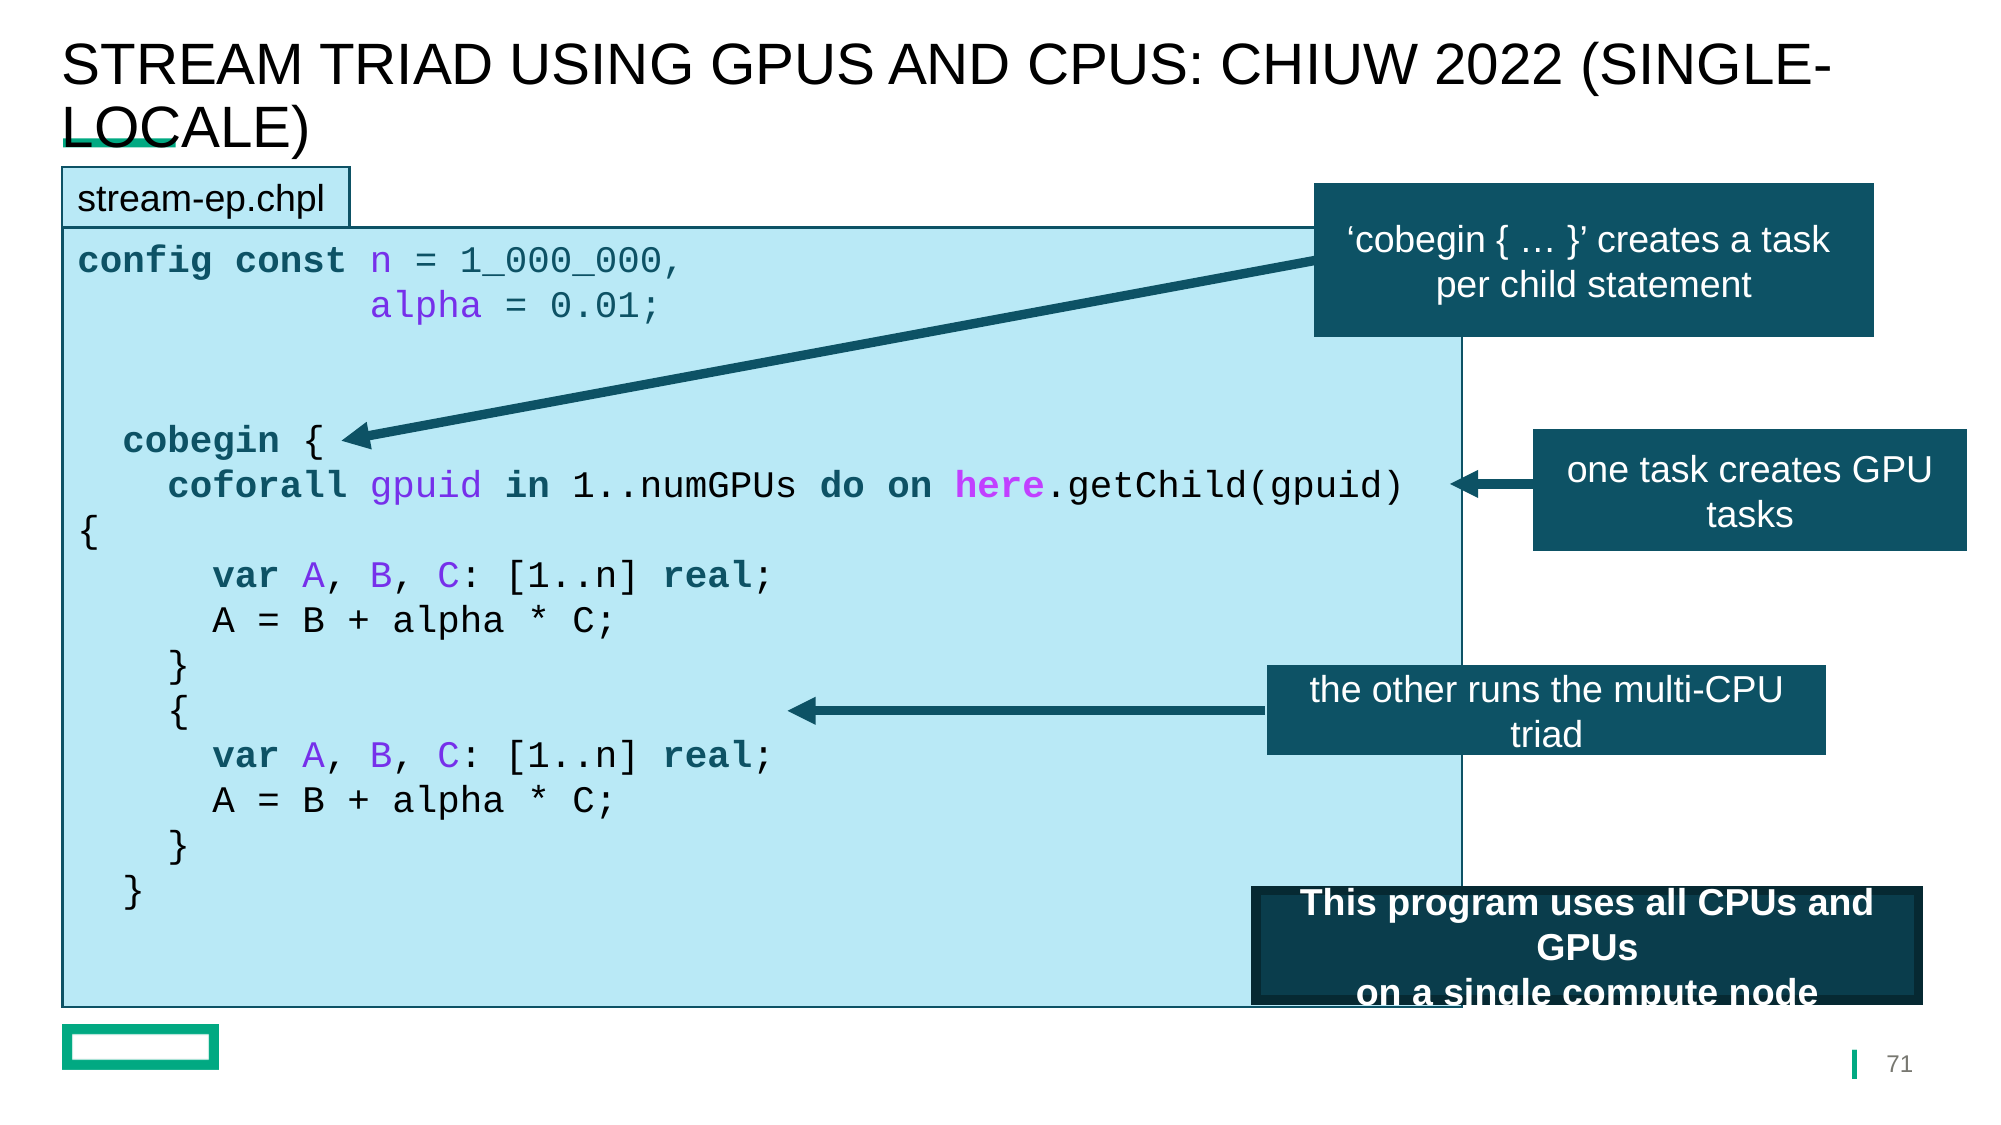

# Stream Triad Using GPUs AND CPUS: CHIUW 2022 (single-locale)
stream-ep.chpl
‘cobegin { … }’ creates a task
per child statement
config const n = 1_000_000,
             alpha = 0.01;

  cobegin {
    coforall gpuid in 1..numGPUs do on here.getChild(gpuid) {
      var A, B, C: [1..n] real;
      A = B + alpha * C;
    }
    {
      var A, B, C: [1..n] real;
      A = B + alpha * C;
    }
  }

one task creates GPU tasks
the other runs the multi-CPU triad
This program uses all CPUs and GPUs
on a single compute node
71